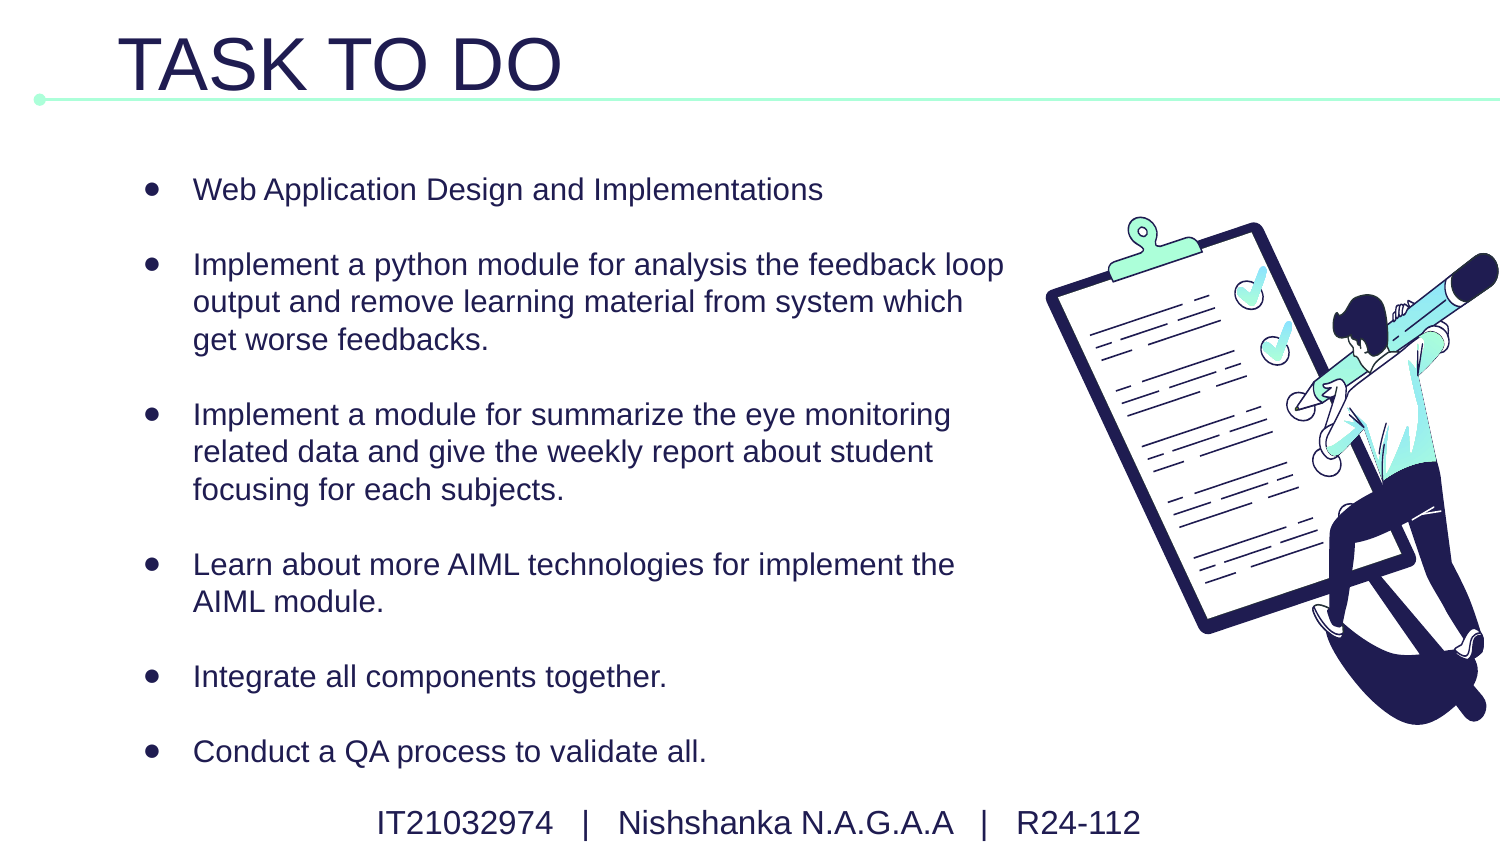

# TASK TO DO
Web Application Design and Implementations

Implement a python module for analysis the feedback loop output and remove learning material from system which get worse feedbacks.

Implement a module for summarize the eye monitoring related data and give the weekly report about student focusing for each subjects.

Learn about more AIML technologies for implement the AIML module.

Integrate all components together.

Conduct a QA process to validate all.

IT21032974   |   Nishshanka N.A.G.A.A   |   R24-112